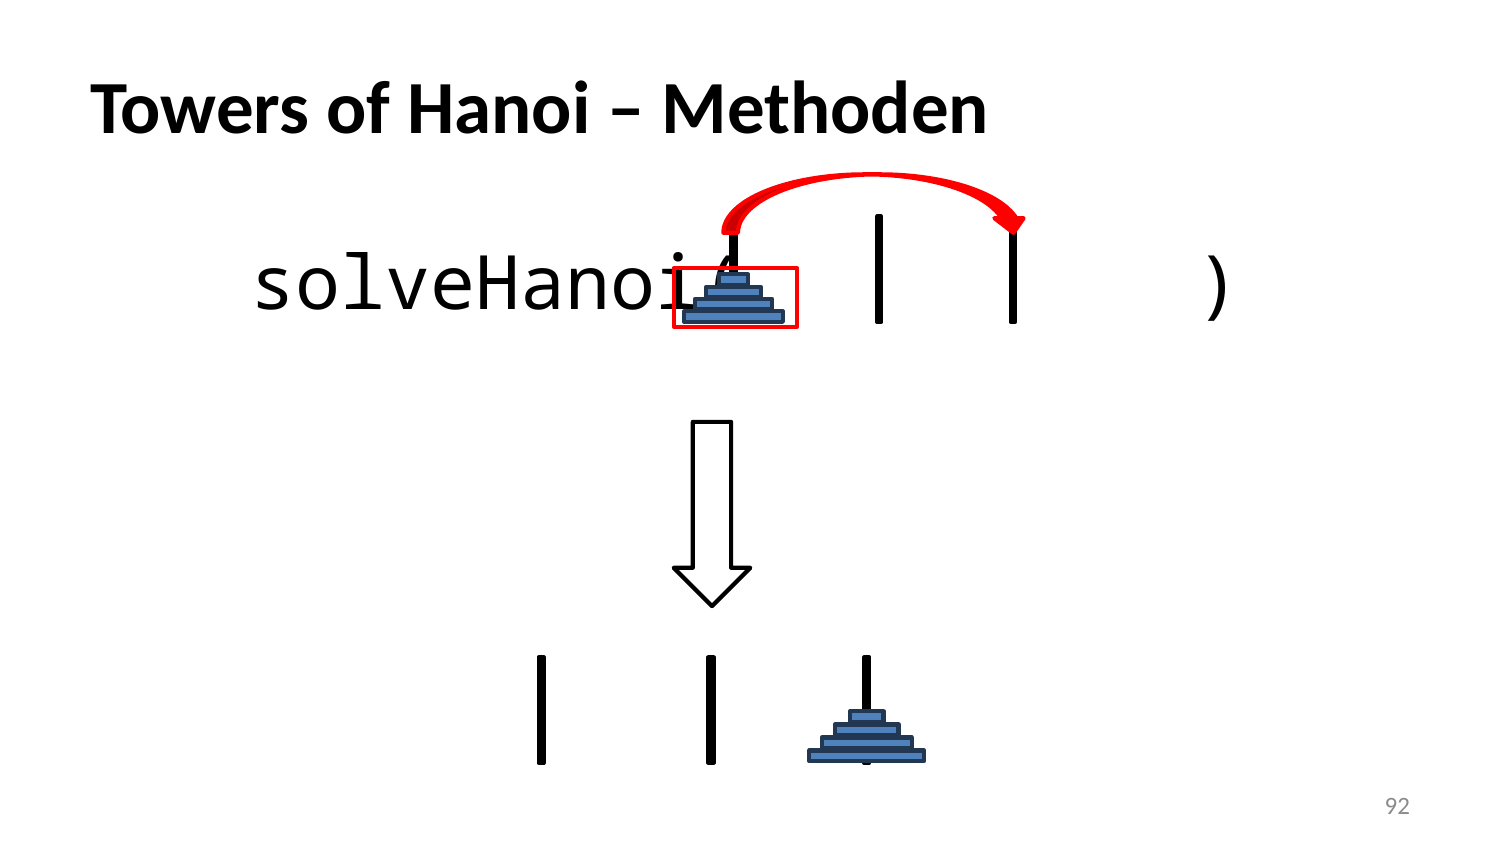

# Towers of Hanoi – Methoden

solveHanoi(          )

92